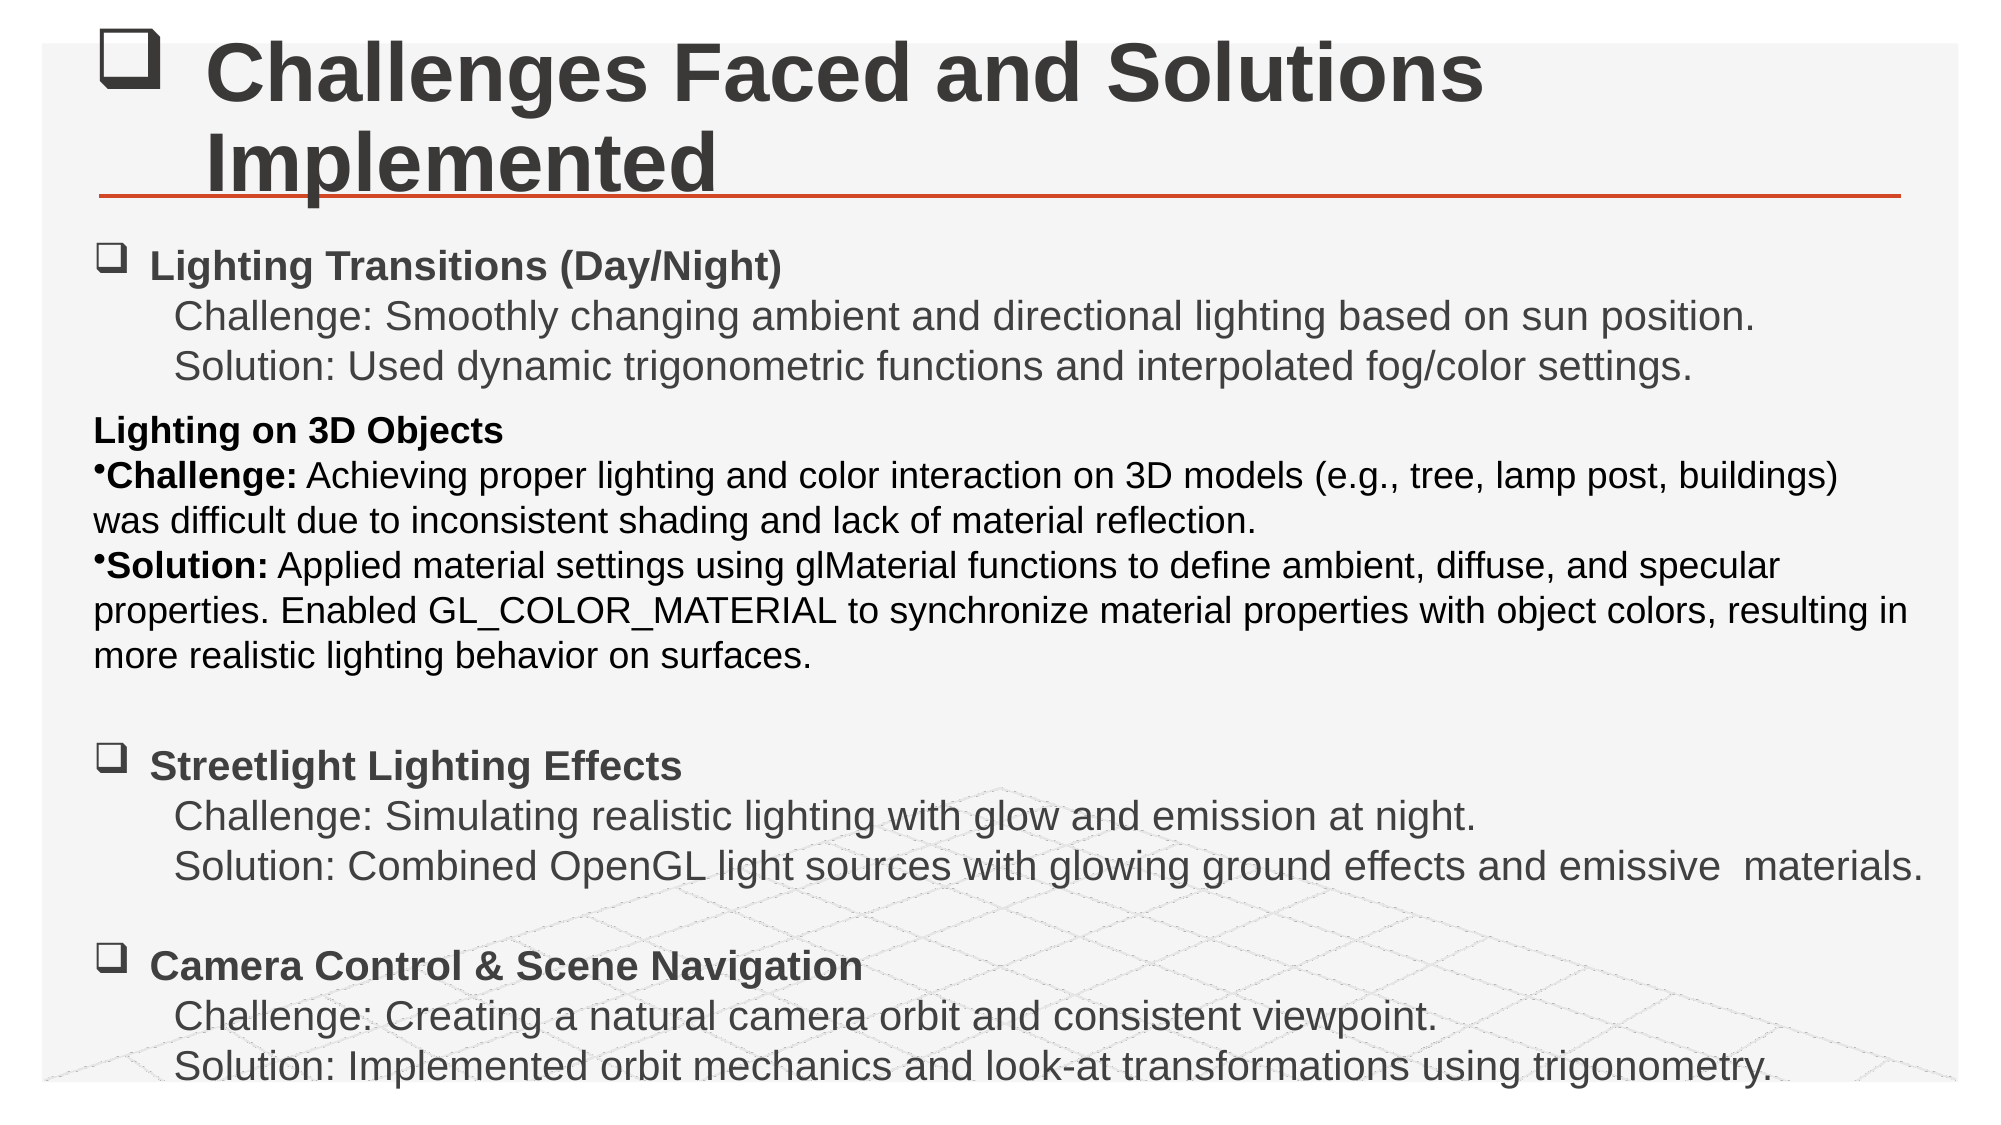

# Challenges Faced and Solutions Implemented
Lighting Transitions (Day/Night)
       Challenge: Smoothly changing ambient and directional lighting based on sun position.
       Solution: Used dynamic trigonometric functions and interpolated fog/color settings.

Streetlight Lighting Effects
       Challenge: Simulating realistic lighting with glow and emission at night.
       Solution: Combined OpenGL light sources with glowing ground effects and emissive	materials.

Camera Control & Scene Navigation
       Challenge: Creating a natural camera orbit and consistent viewpoint.
       Solution: Implemented orbit mechanics and look-at transformations using trigonometry.

Lighting on 3D Objects
Challenge: Achieving proper lighting and color interaction on 3D models (e.g., tree, lamp post, buildings) was difficult due to inconsistent shading and lack of material reflection.
Solution: Applied material settings using glMaterial functions to define ambient, diffuse, and specular properties. Enabled GL_COLOR_MATERIAL to synchronize material properties with object colors, resulting in more realistic lighting behavior on surfaces.